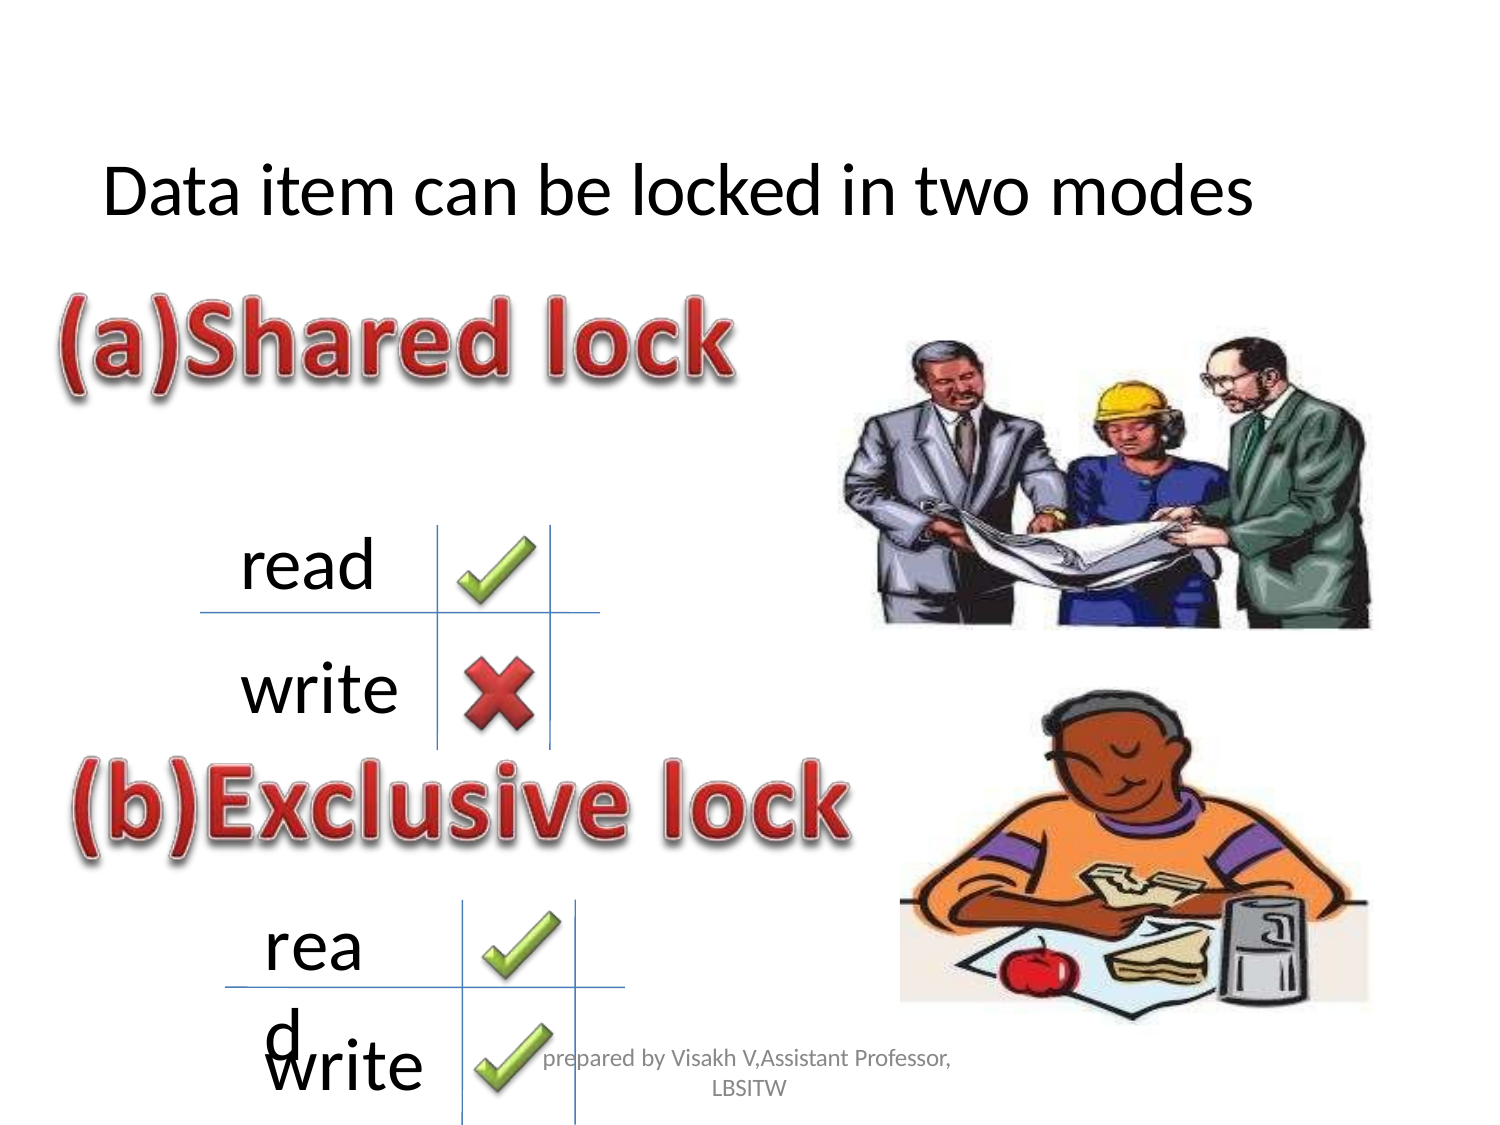

# Data item can be locked in two modes

read  write

read

write
prepared by Visakh V,Assistant Professor,
LBSITW